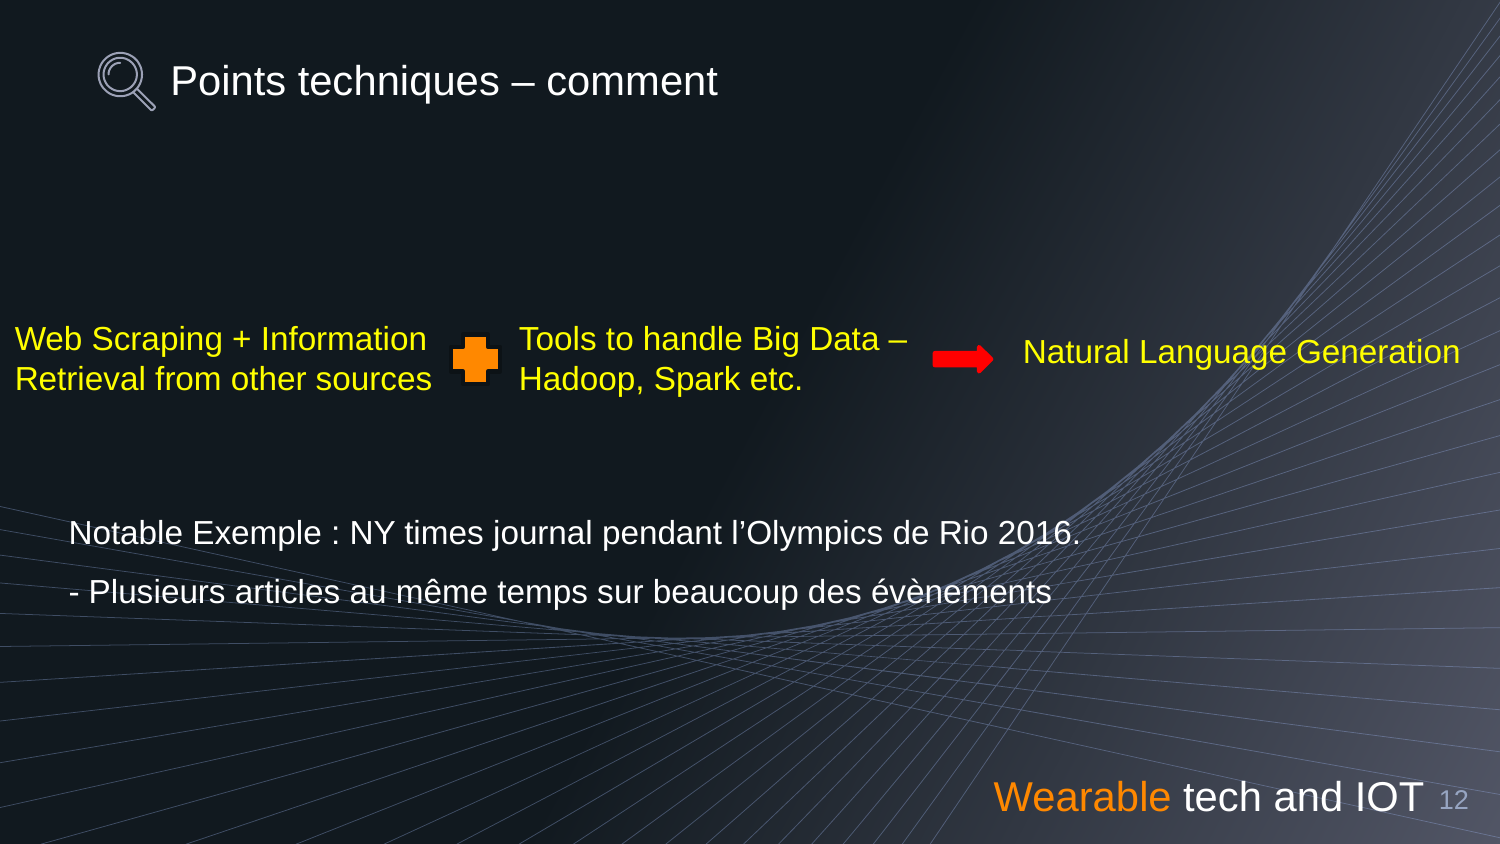

Points techniques – comment

Tools to handle Big Data – Hadoop, Spark etc.
Web Scraping + Information Retrieval from other sources
Natural Language Generation

Notable Exemple : NY times journal pendant l’Olympics de Rio 2016.
- Plusieurs articles au même temps sur beaucoup des évènements
12
Wearable tech and IOT